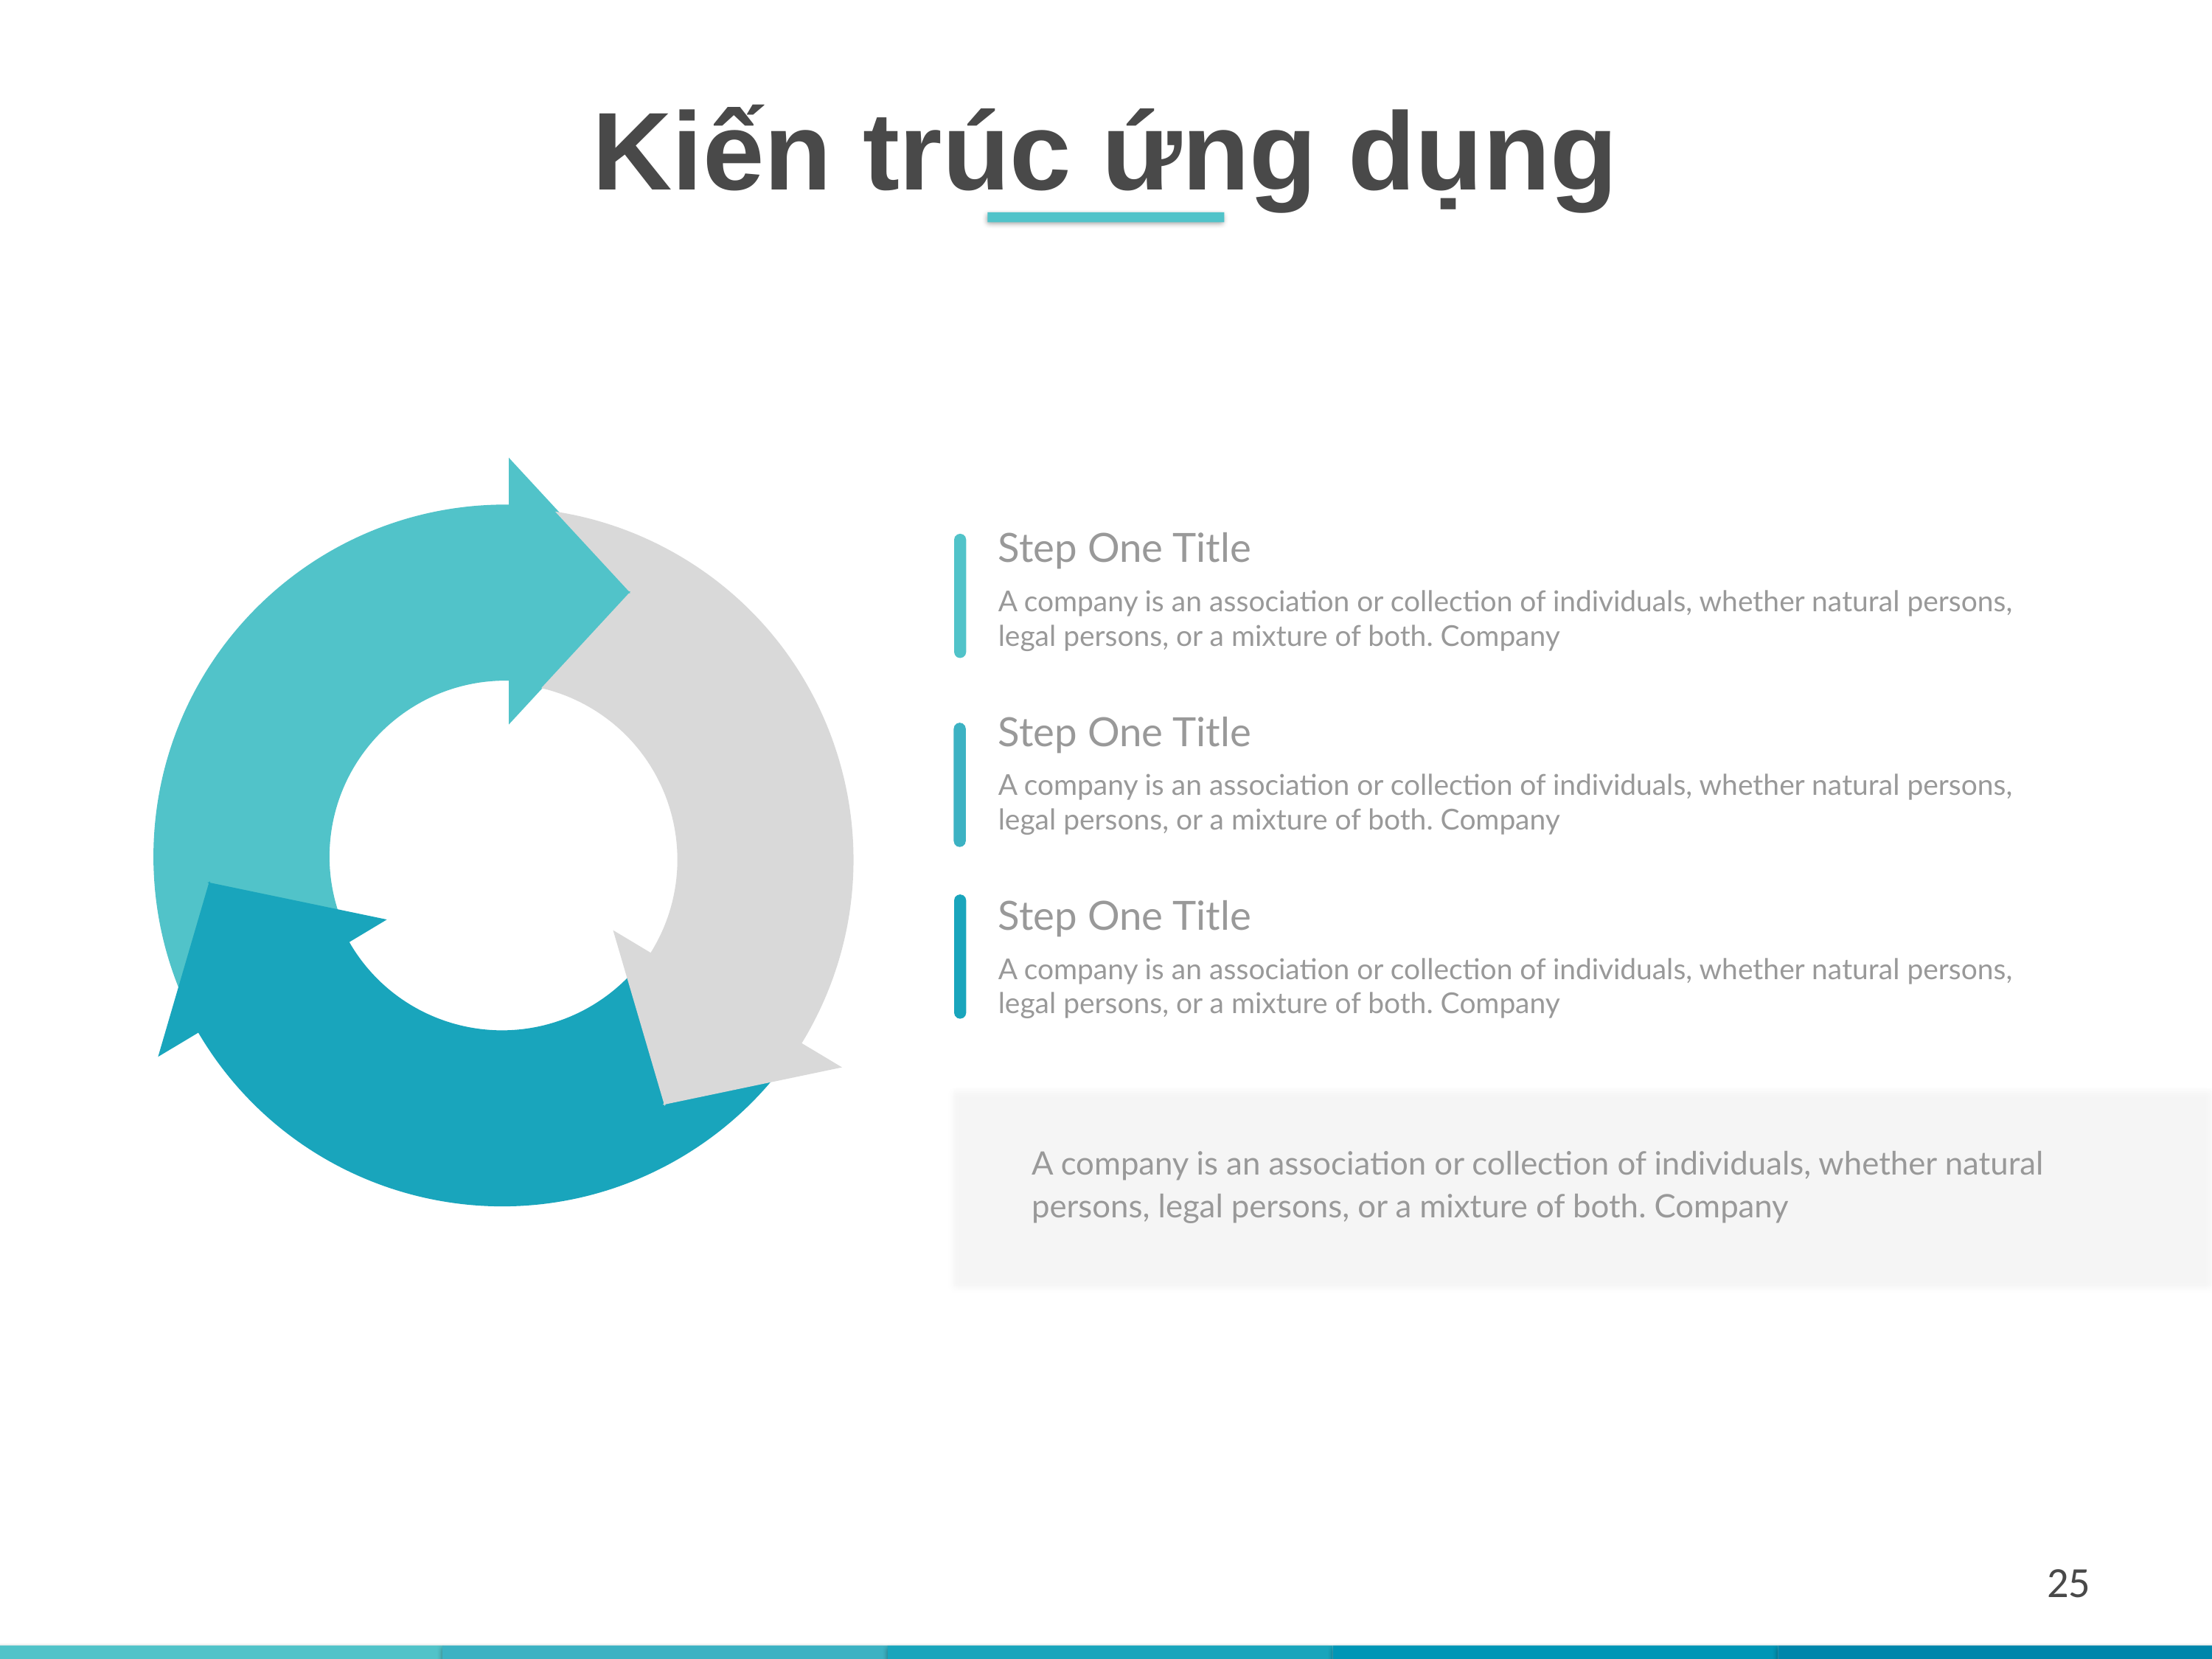

Kiến trúc ứng dụng

Step One Title

A company is an association or collection of individuals, whether natural persons, legal persons, or a mixture of both. Company
Step One Title

A company is an association or collection of individuals, whether natural persons, legal persons, or a mixture of both. Company

Step One Title

A company is an association or collection of individuals, whether natural persons, legal persons, or a mixture of both. Company

A company is an association or collection of individuals, whether natural persons, legal persons, or a mixture of both. Company
25